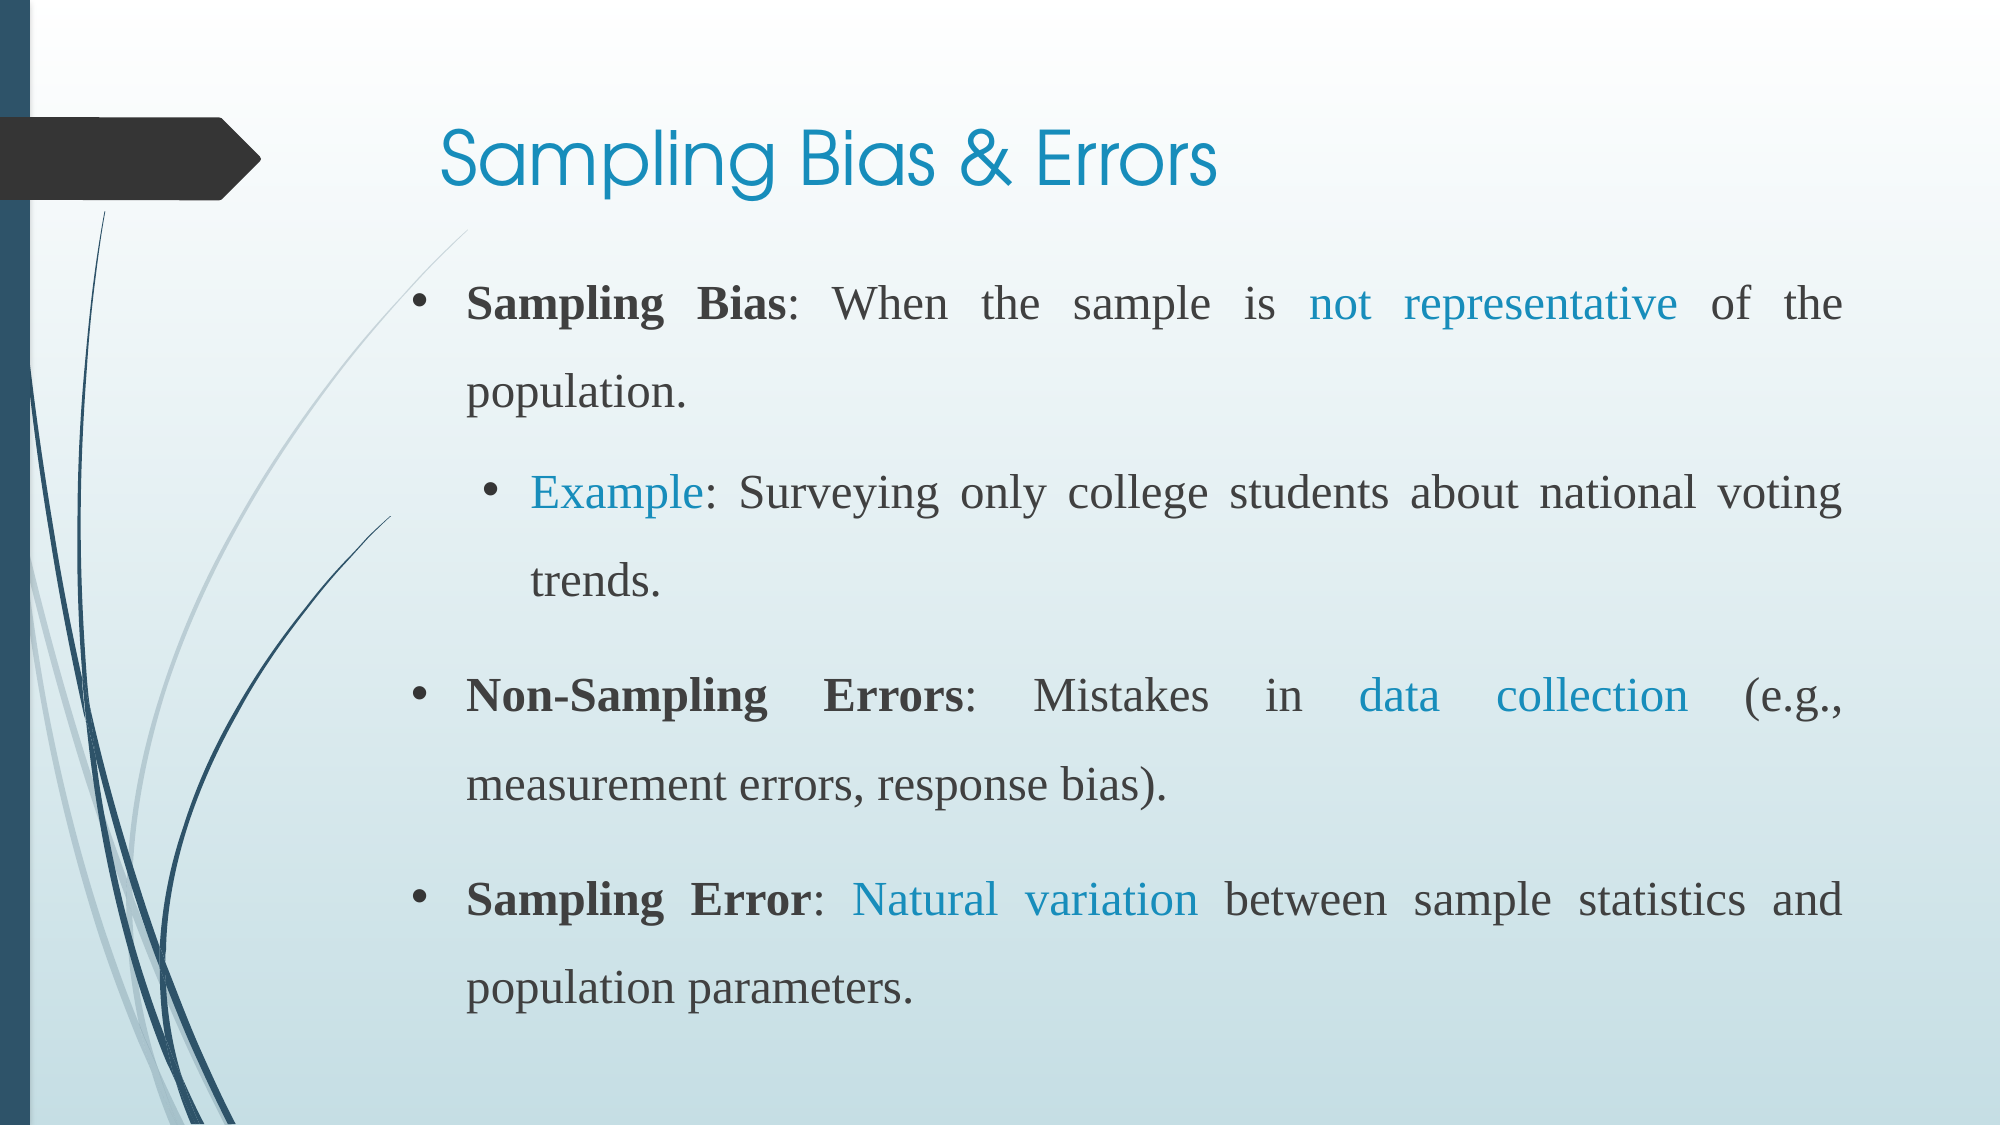

# Sampling Bias & Errors
Sampling Bias: When the sample is not representative of the population.
Example: Surveying only college students about national voting trends.
Non-Sampling Errors: Mistakes in data collection (e.g., measurement errors, response bias).
Sampling Error: Natural variation between sample statistics and population parameters.